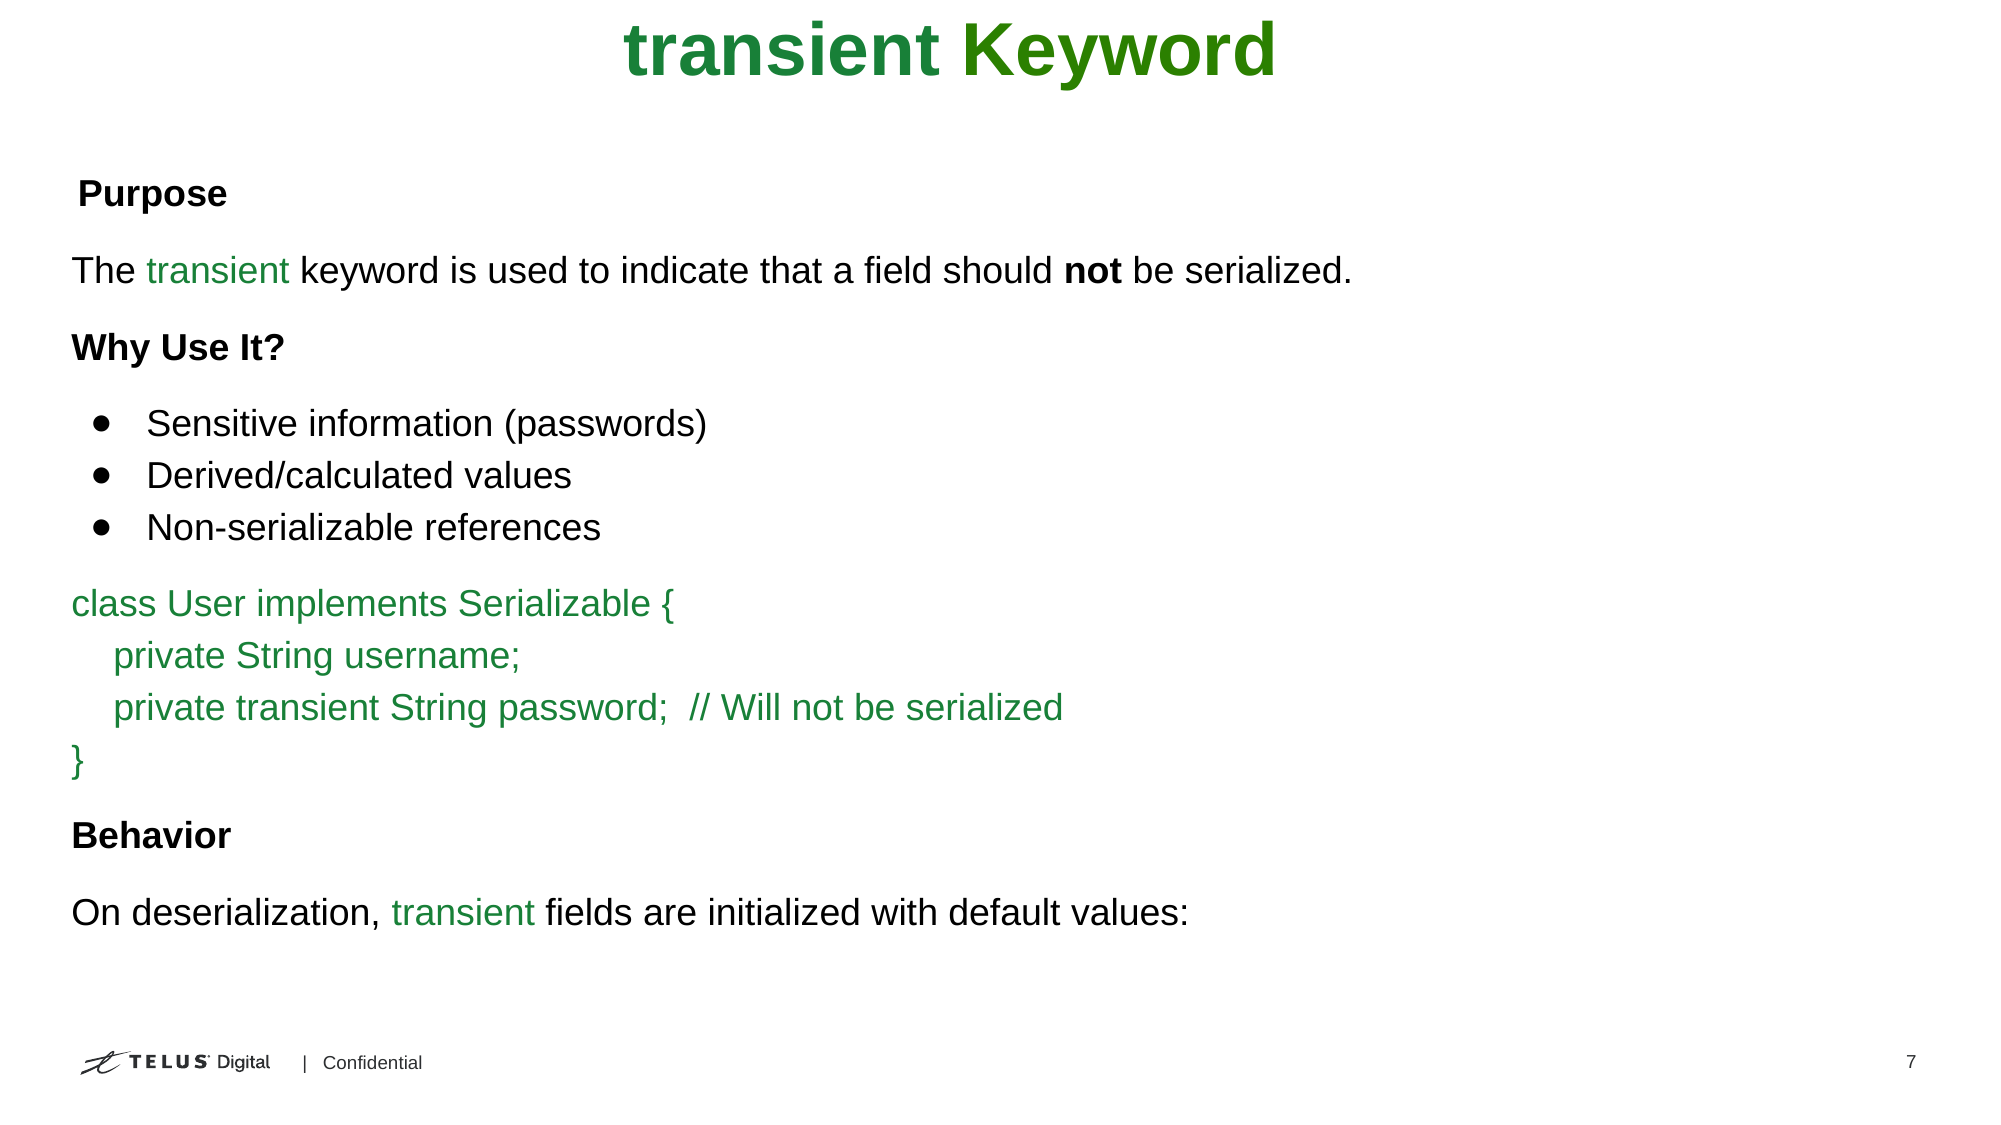

# transient Keyword
 Purpose
The transient keyword is used to indicate that a field should not be serialized.
Why Use It?
Sensitive information (passwords)
Derived/calculated values
Non-serializable references
class User implements Serializable {
    private String username;
    private transient String password;  // Will not be serialized
}
Behavior
On deserialization, transient fields are initialized with default values: